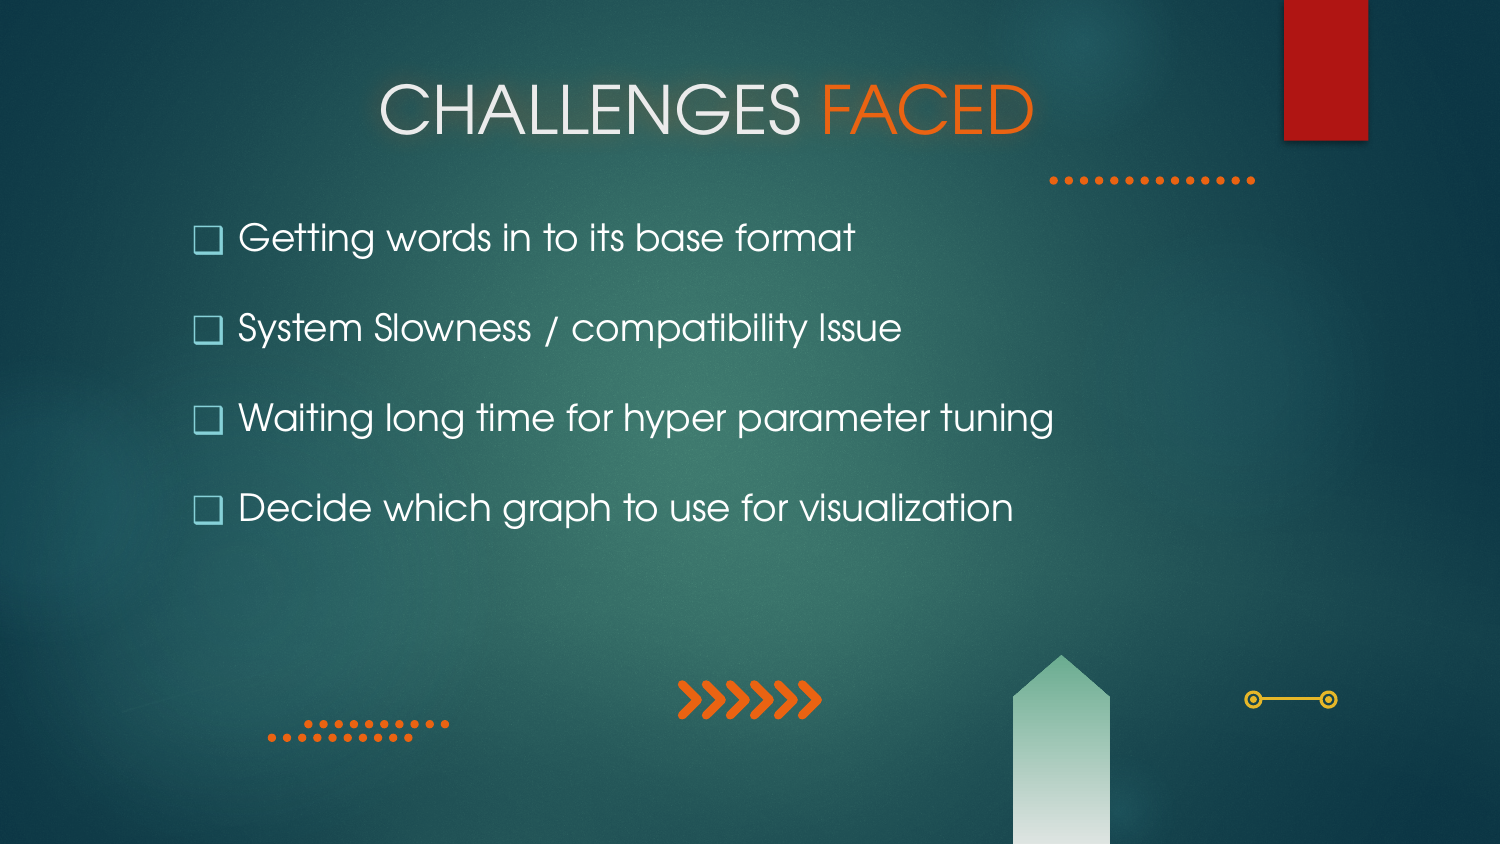

# CHALLENGES FACED

Getting words in to its base format

System Slowness / compatibility Issue

Waiting long time for hyper parameter tuning

Decide which graph to use for visualization